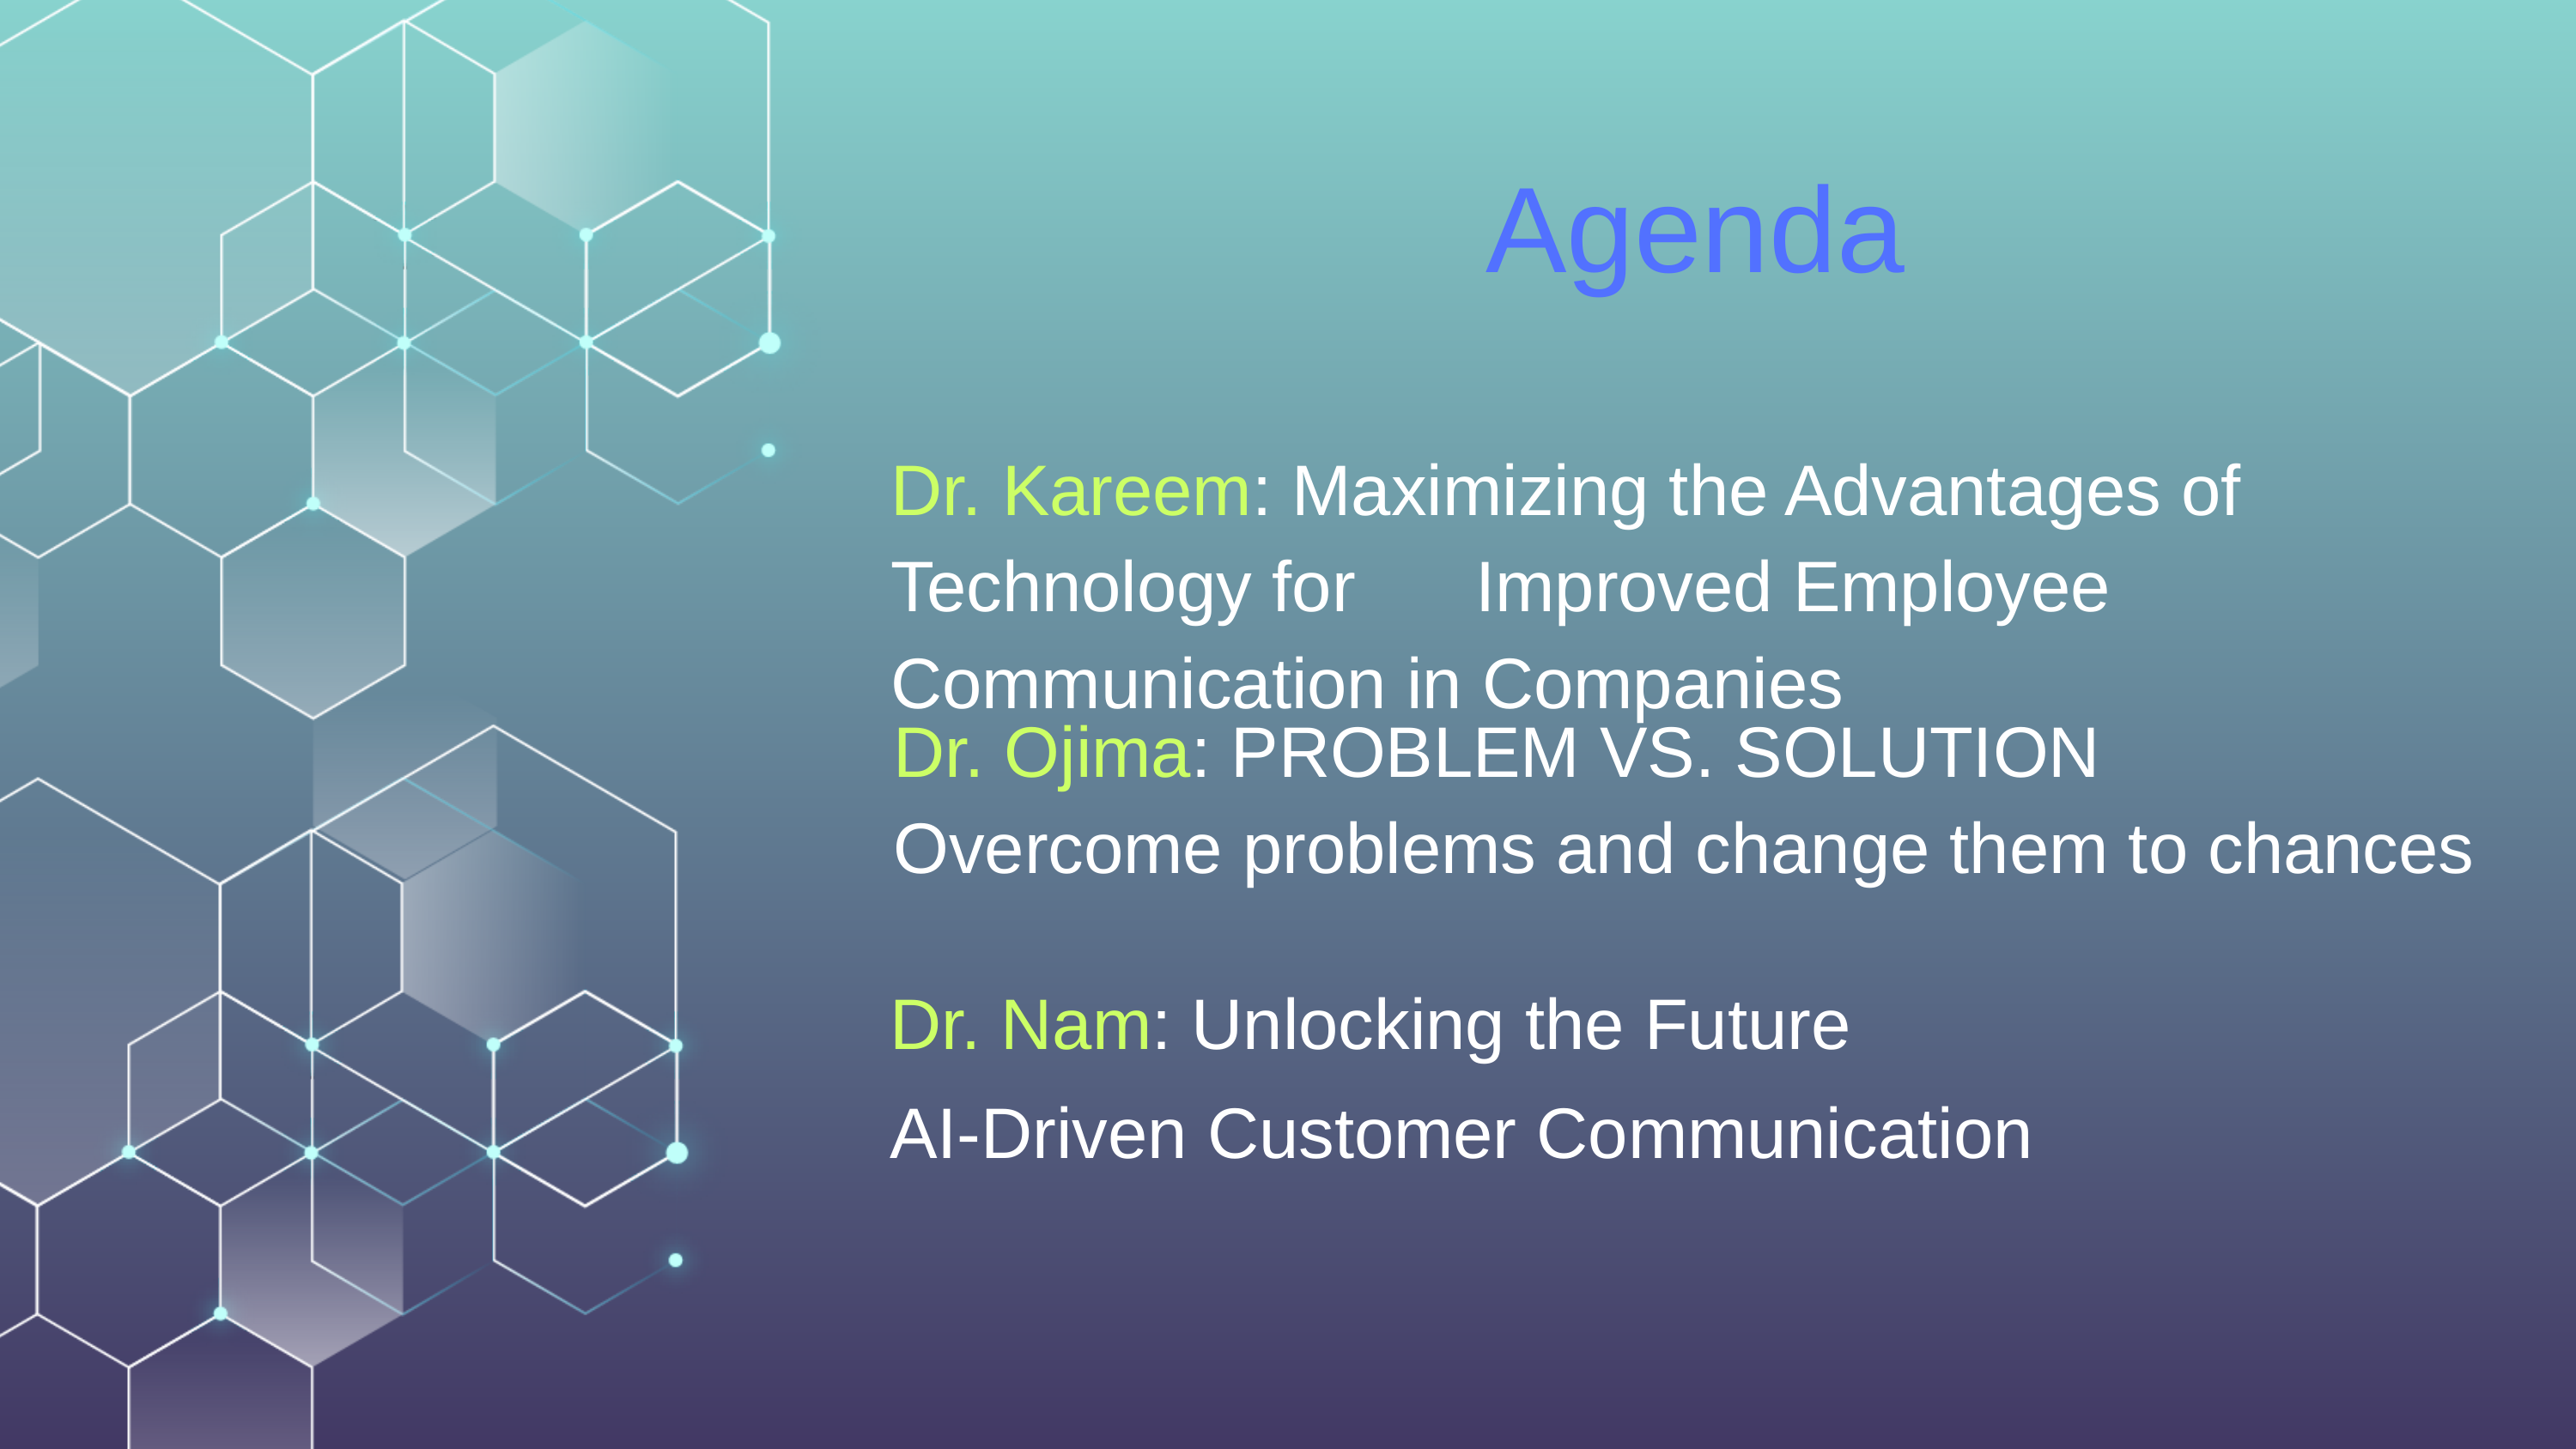

Agenda
Dr. Kareem: Maximizing the Advantages of Technology for      Improved Employee Communication in Companies
Dr. Ojima: PROBLEM VS. SOLUTION
Overcome problems and change them to chances

Dr. Nam: Unlocking the Future
AI-Driven Customer Communication